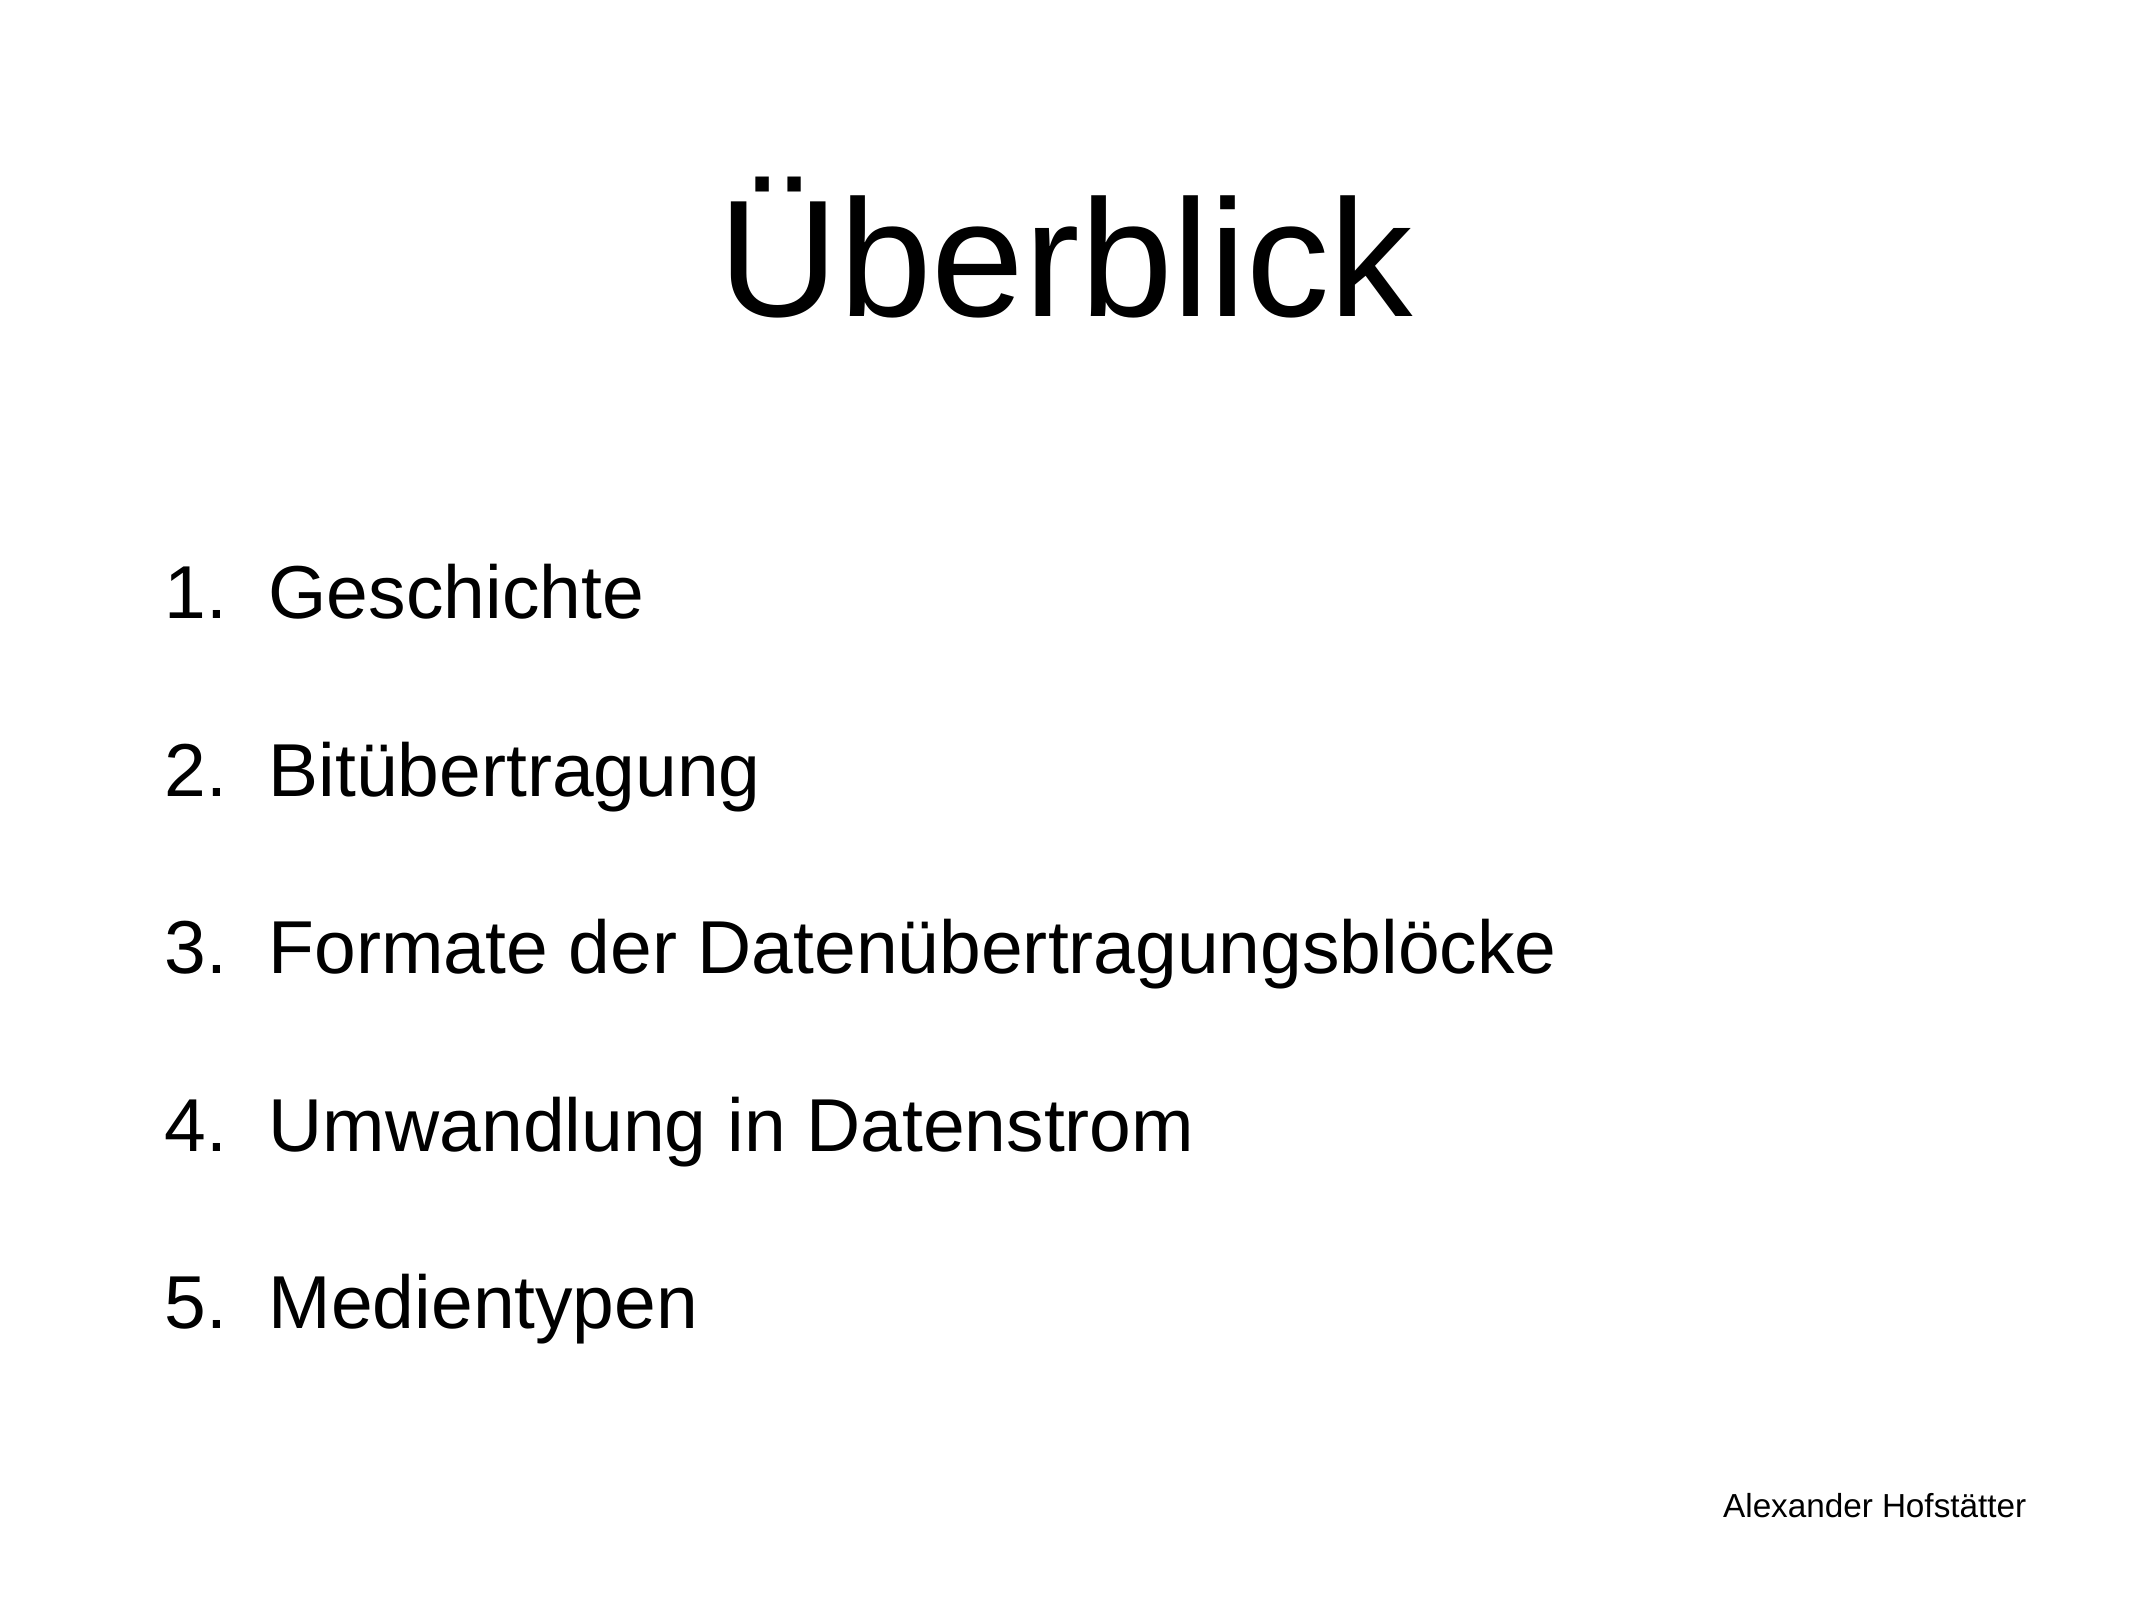

# Überblick
Geschichte
Bitübertragung
Formate der Datenübertragungsblöcke
Umwandlung in Datenstrom
Medientypen